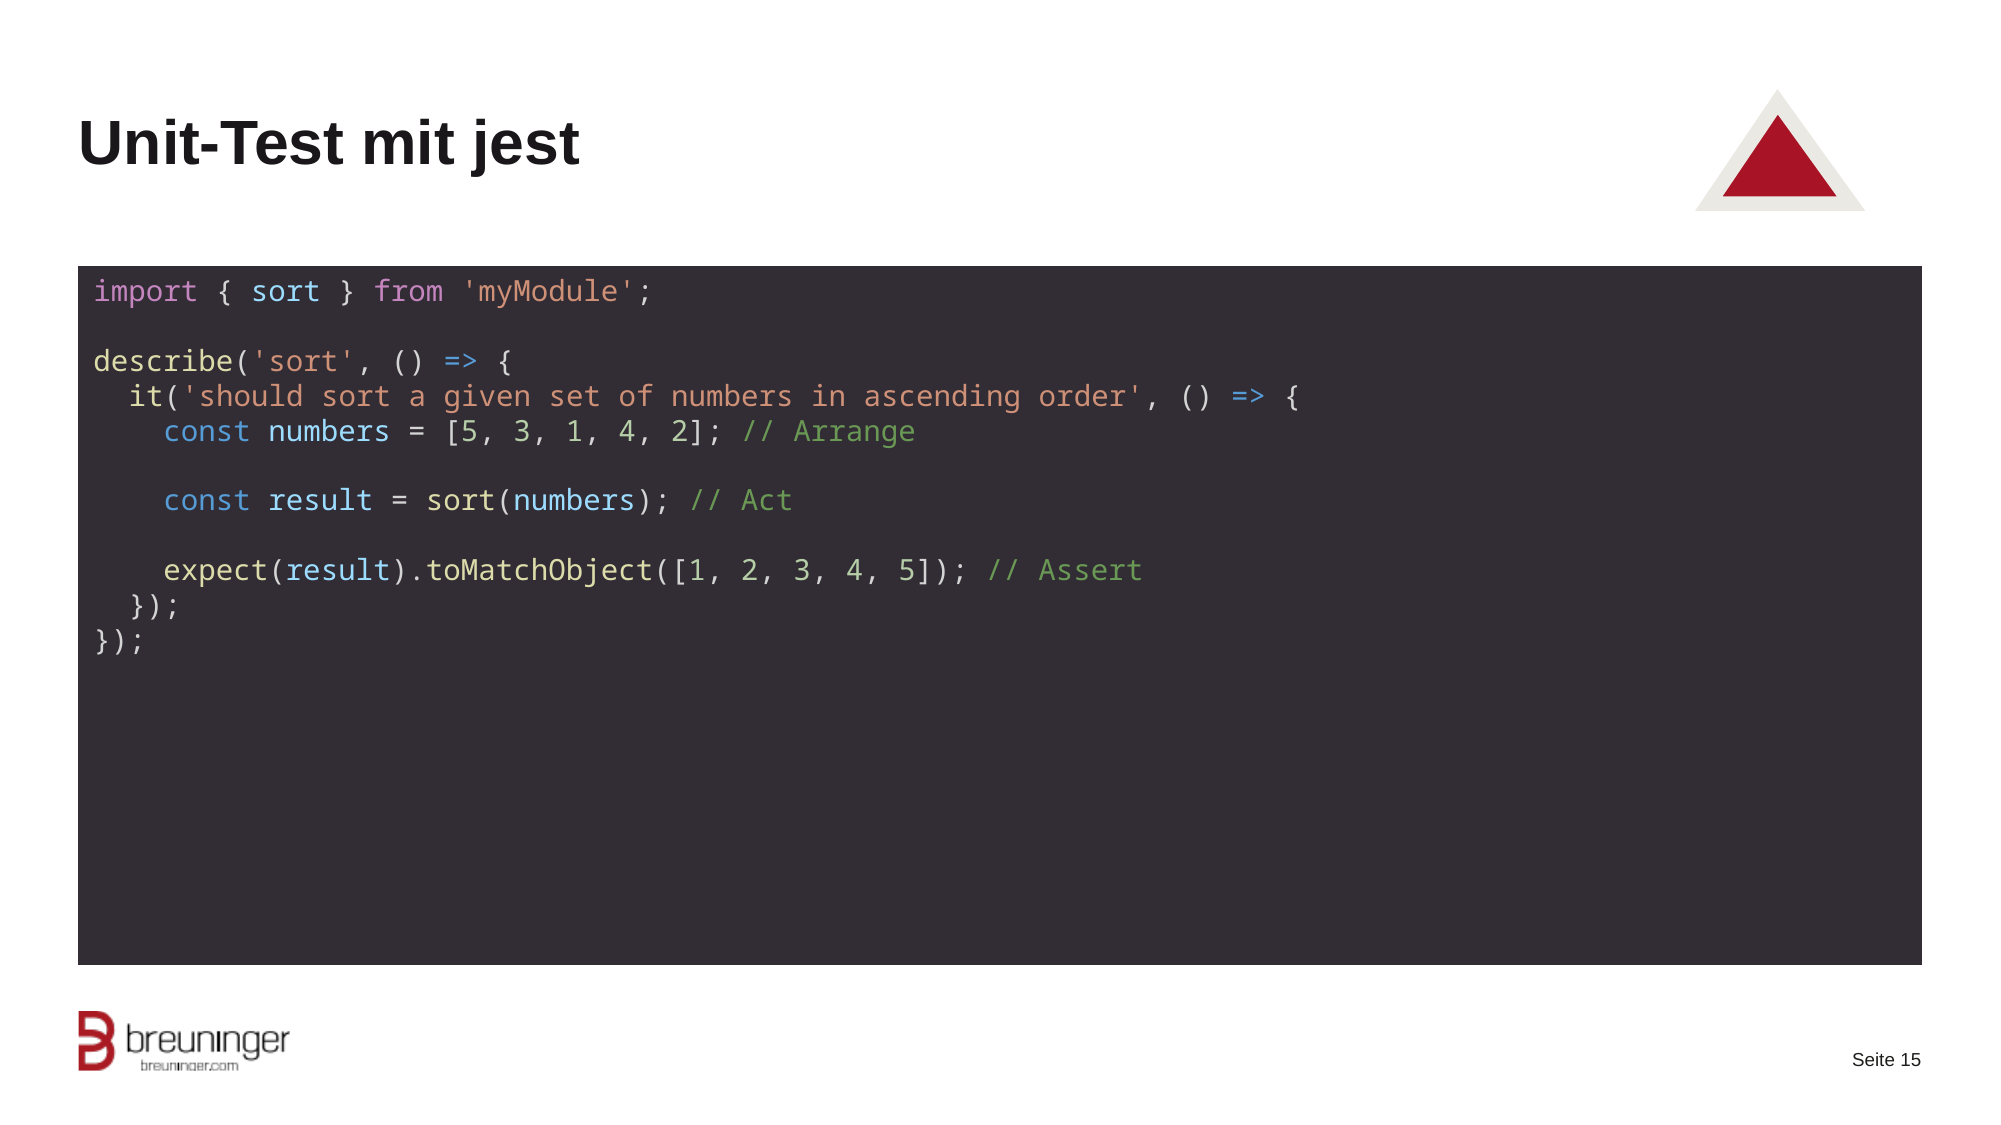

# Unit-Test mit jest
import { sort } from 'myModule';
describe('sort', () => {
  it('should sort a given set of numbers in ascending order', () => {
    const numbers = [5, 3, 1, 4, 2]; // Arrange
    const result = sort(numbers); // Act
    expect(result).toMatchObject([1, 2, 3, 4, 5]); // Assert
  });
});